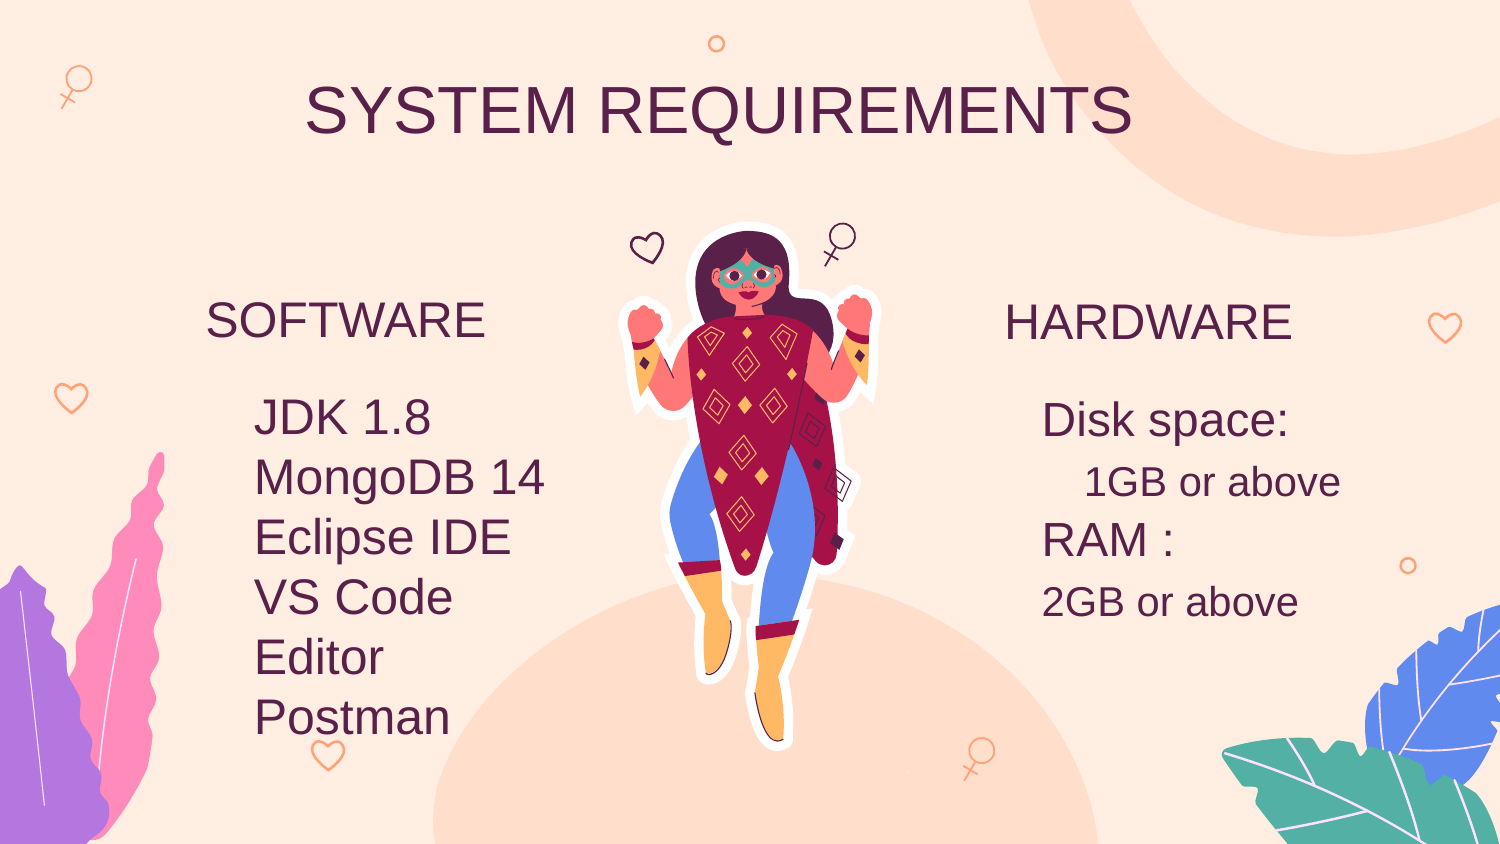

# SYSTEM REQUIREMENTS

SOFTWARE
HARDWARE

JDK 1.8
MongoDB 14
Eclipse IDE
VS Code Editor
Postman
Disk space:           1GB or above
RAM :              2GB or above